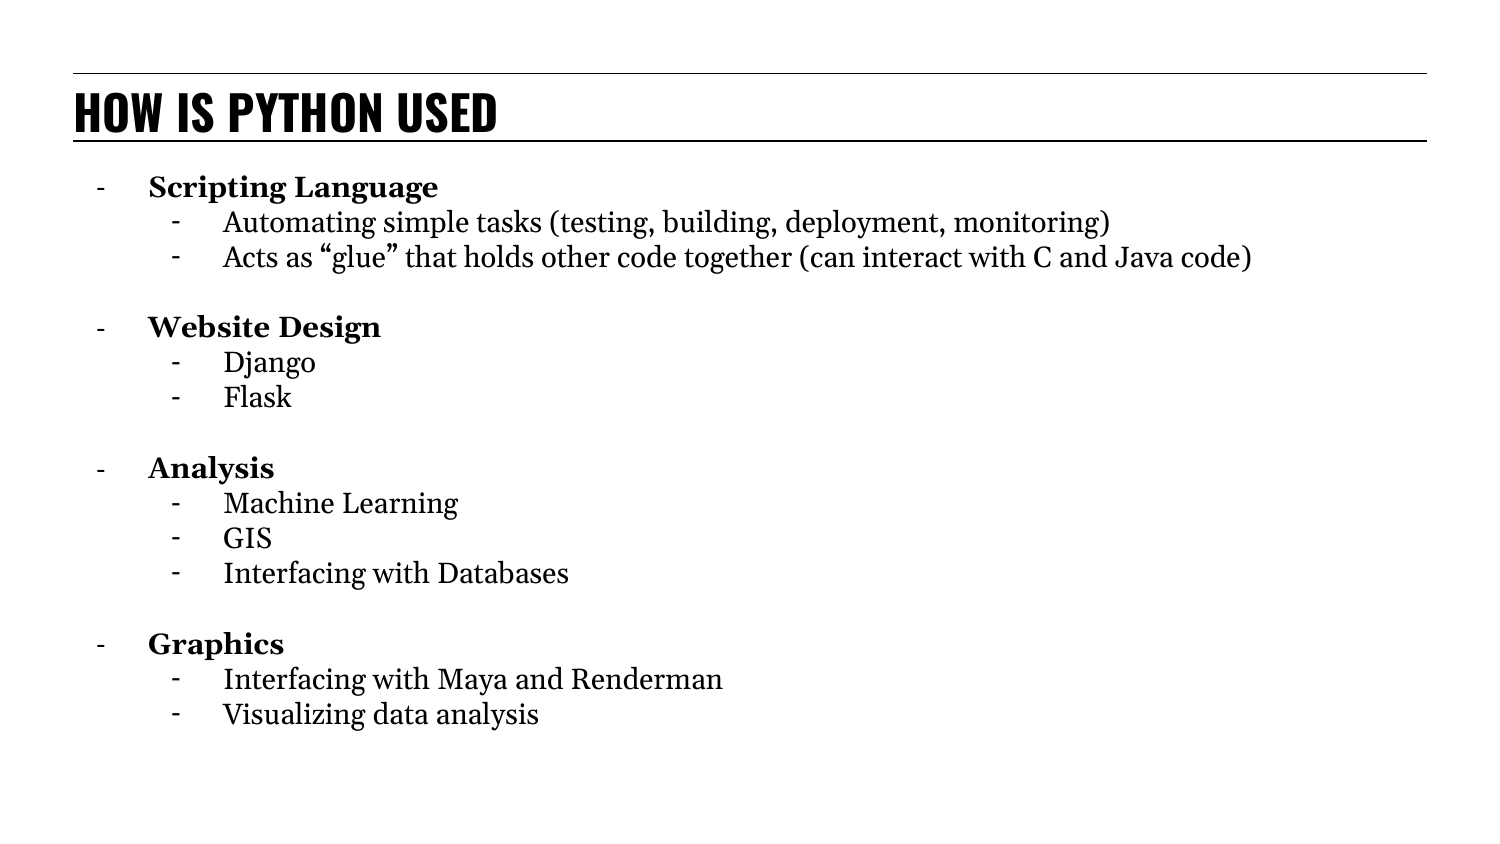

HOW IS PYTHON USED
Scripting Language
Automating simple tasks (testing, building, deployment, monitoring)
Acts as “glue” that holds other code together (can interact with C and Java code)

Website Design
Django
Flask

Analysis
Machine Learning
GIS
Interfacing with Databases

Graphics
Interfacing with Maya and Renderman
Visualizing data analysis